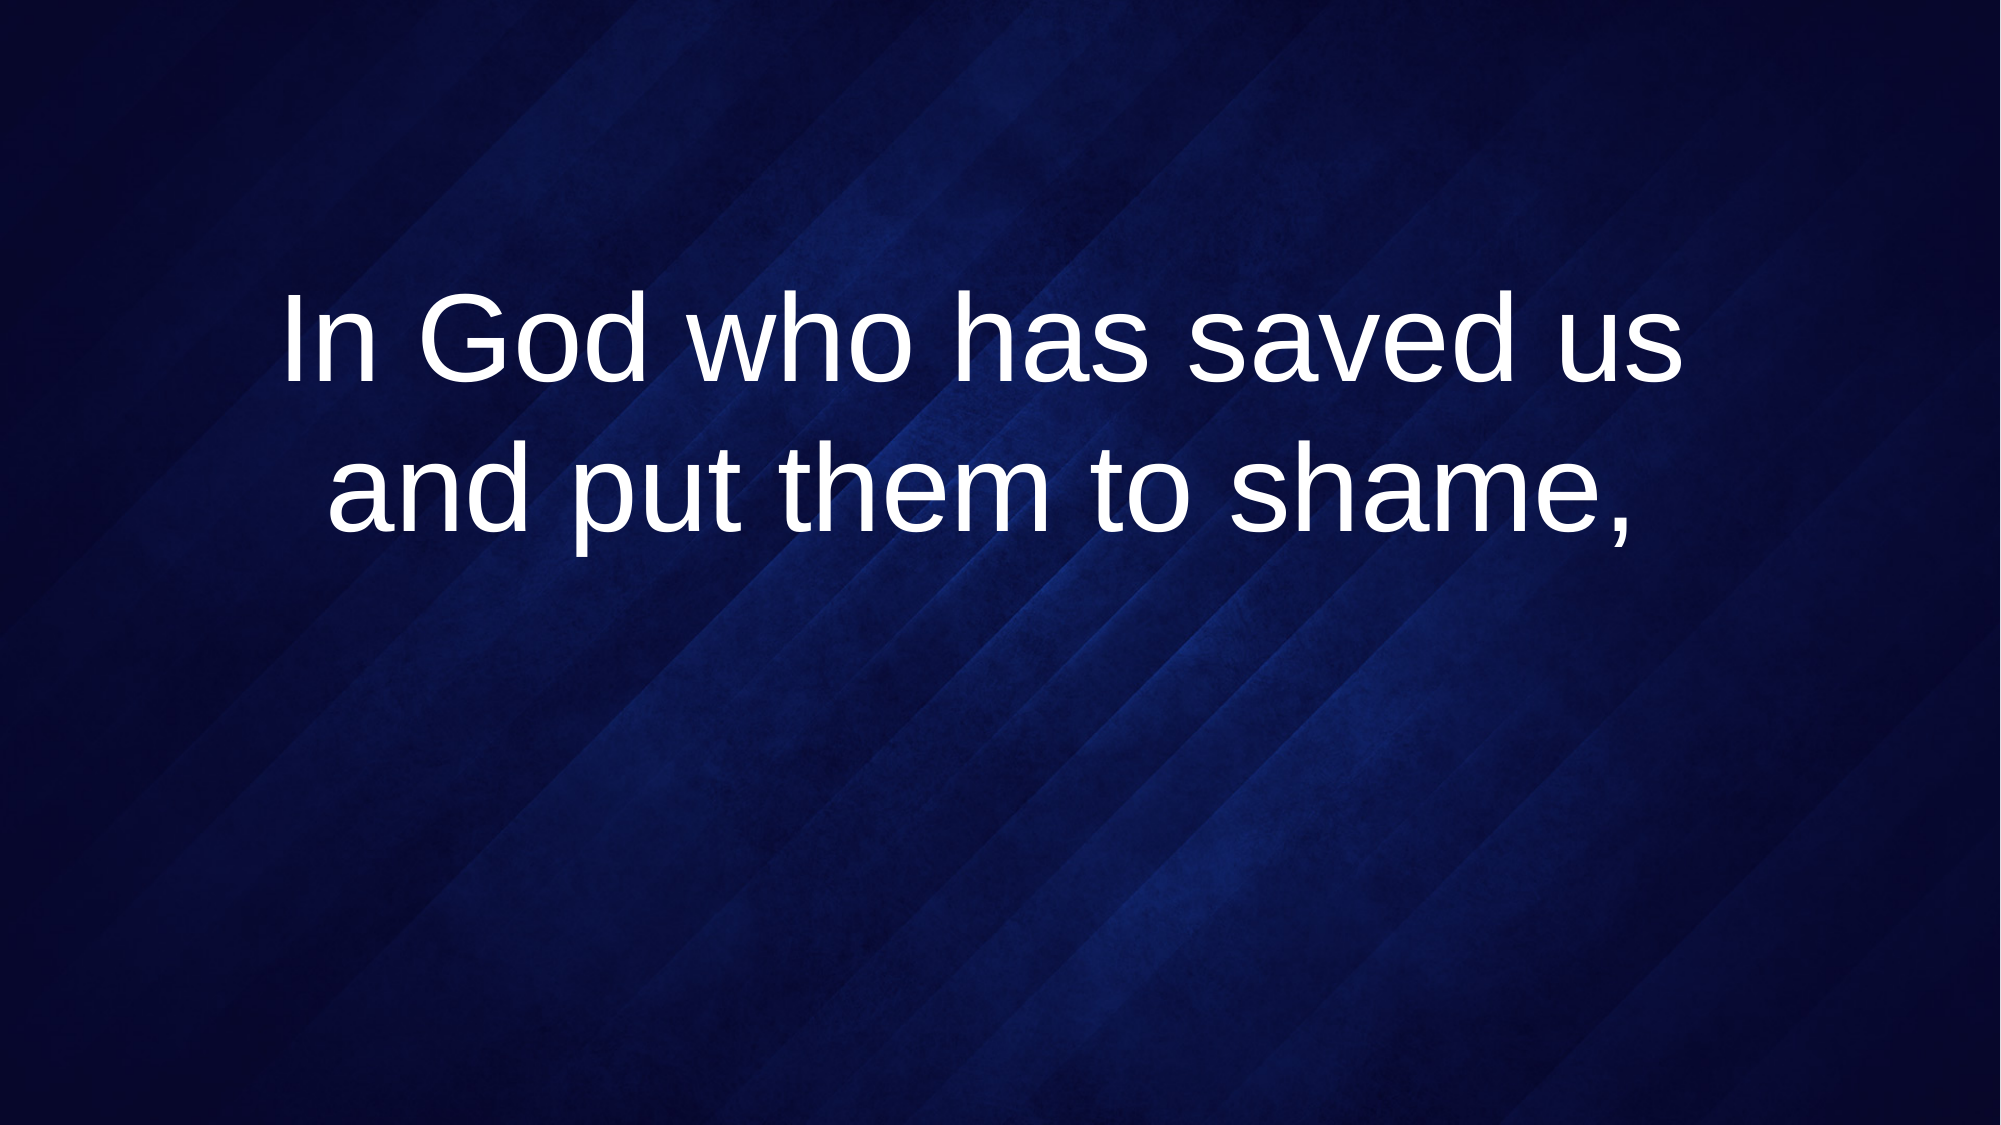

# In God who has saved us and put them to shame,